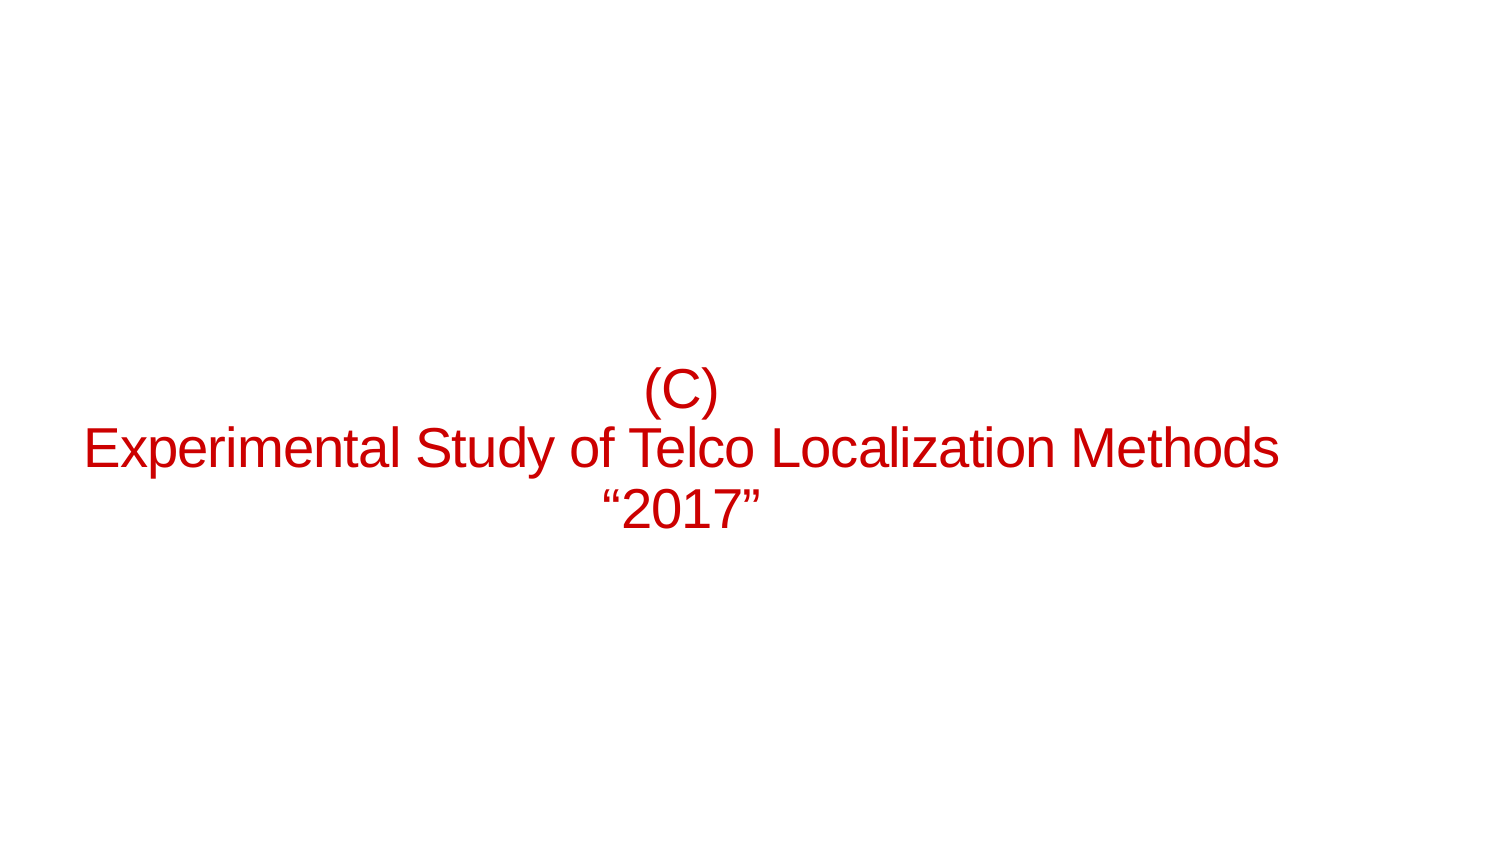

(C)
Experimental Study of Telco Localization Methods
“2017”